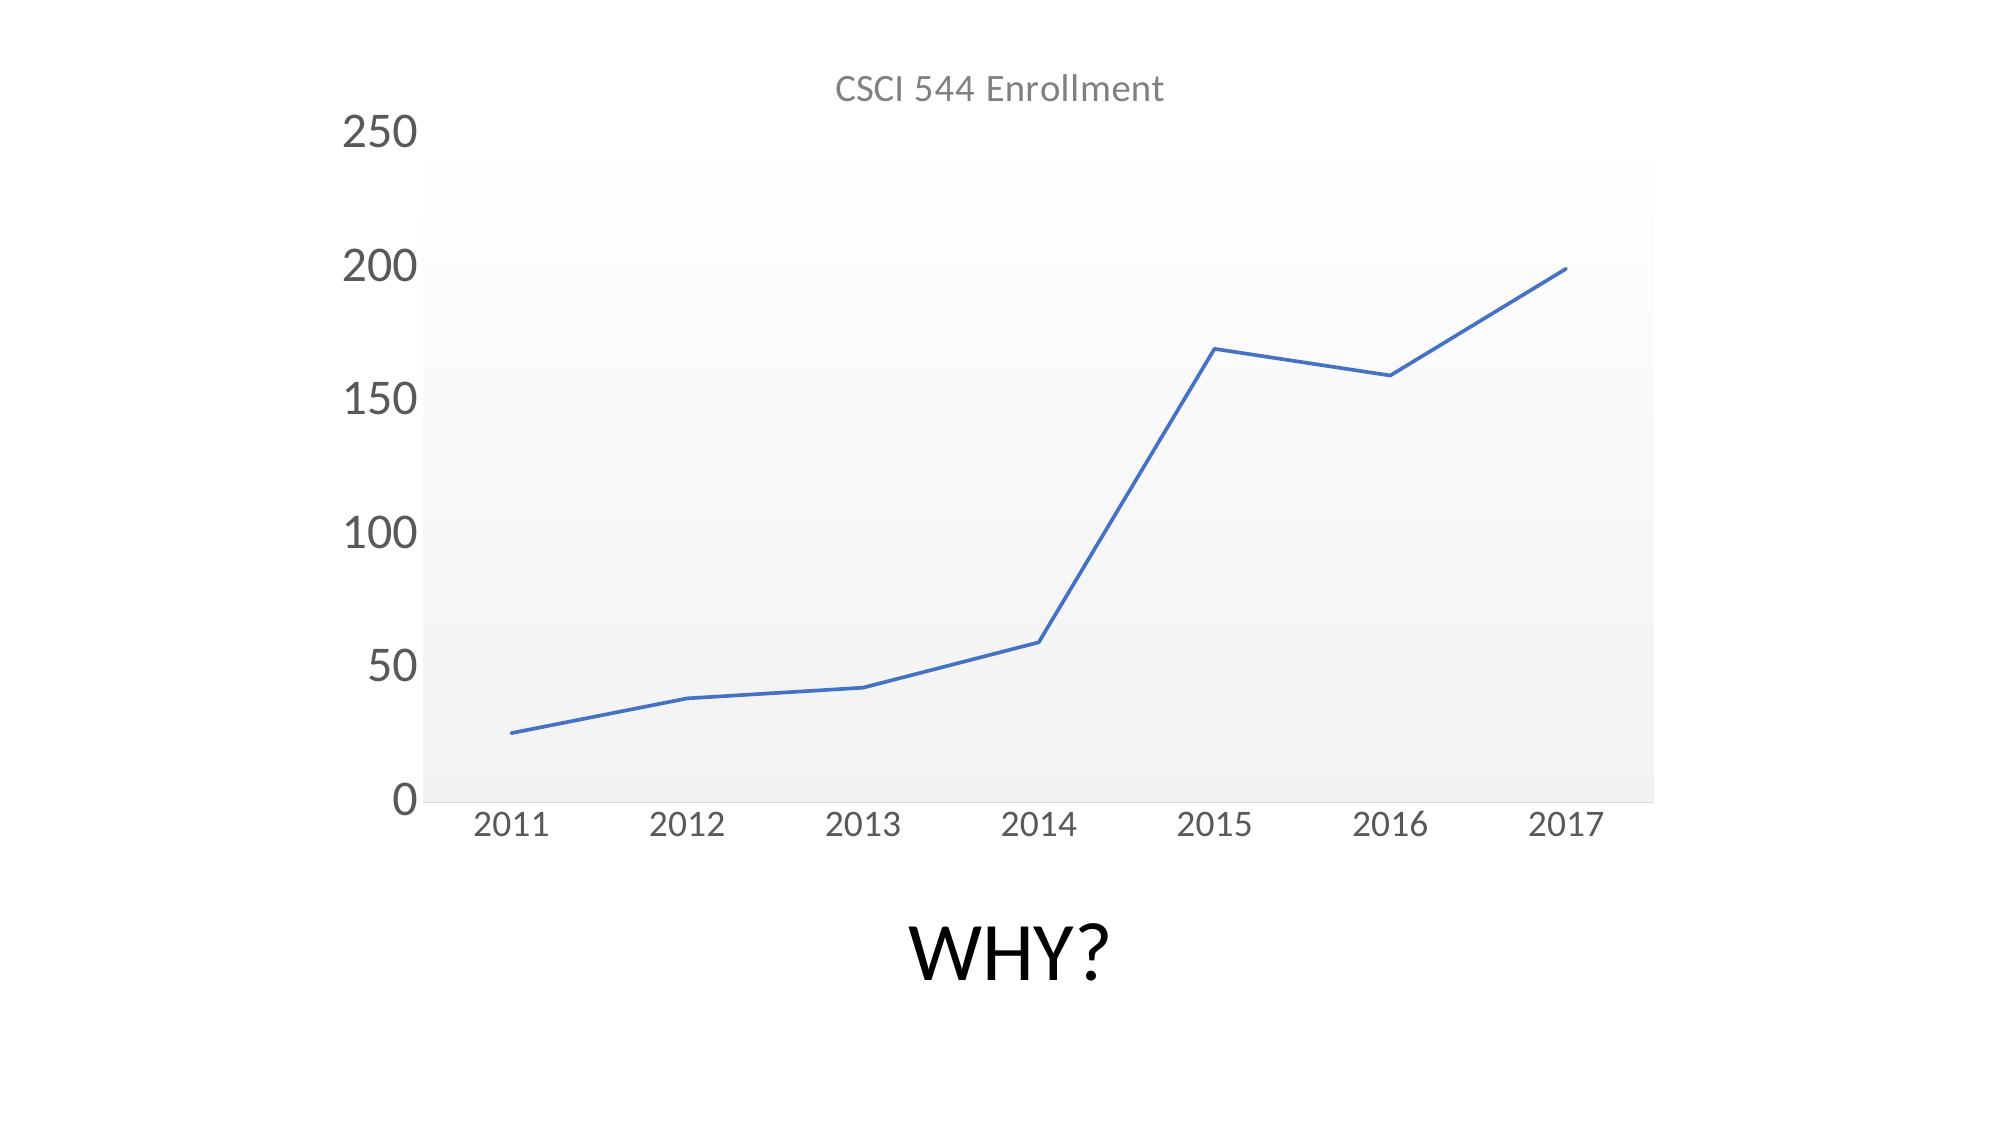

### Chart:

| Category | CSCI 544 Enrollment |
|---|---|
| 2011.0 | 26.0 |
| 2012.0 | 39.0 |
| 2013.0 | 43.0 |
| 2014.0 | 60.0 |
| 2015.0 | 170.0 |
| 2016.0 | 160.0 |
| 2017.0 | 200.0 |
WHY?